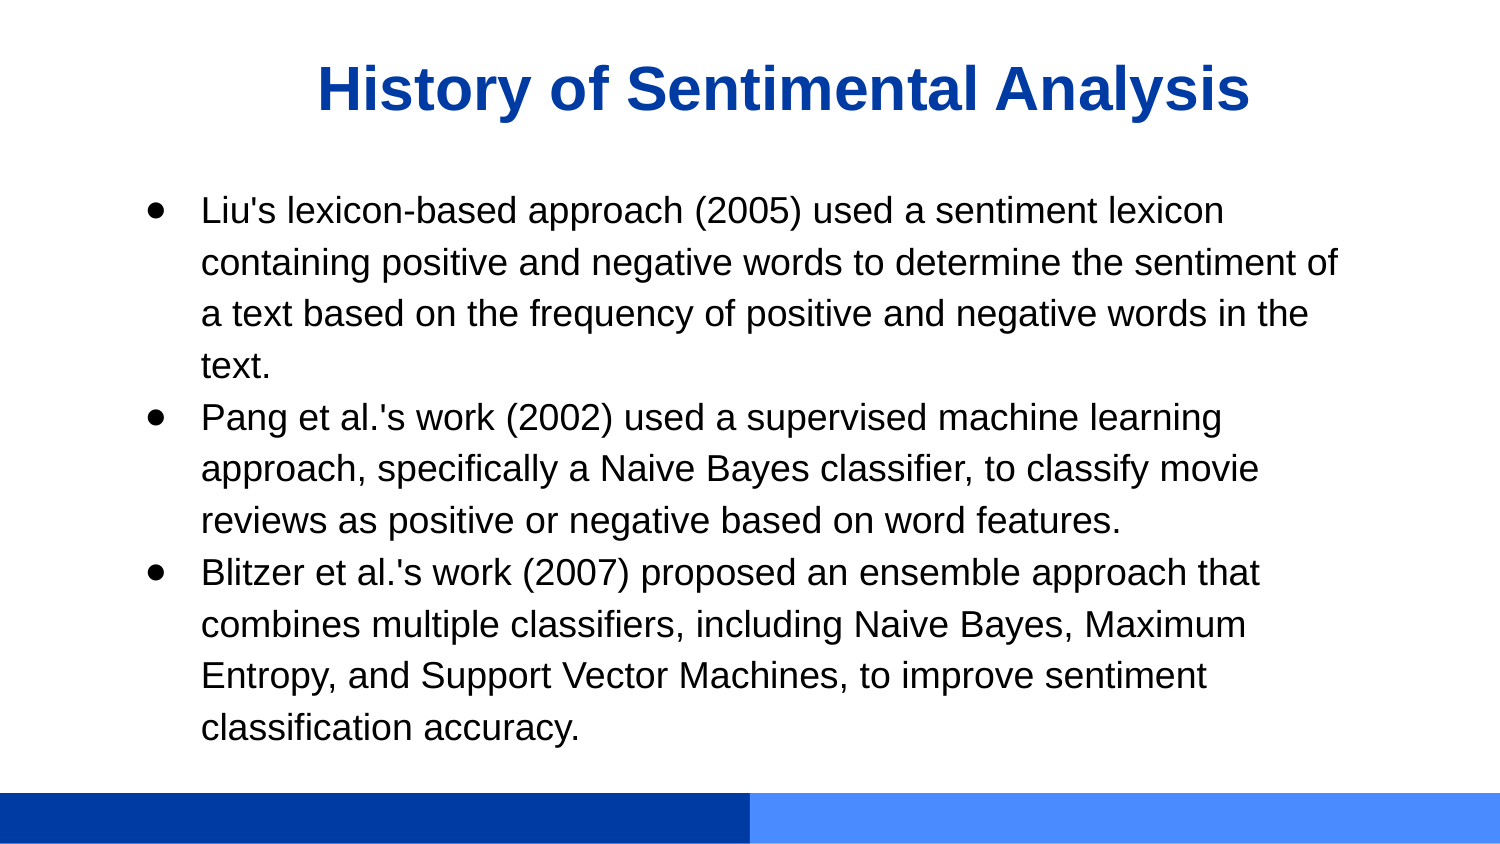

# History of Sentimental Analysis

Liu's lexicon-based approach (2005) used a sentiment lexicon containing positive and negative words to determine the sentiment of a text based on the frequency of positive and negative words in the text.
Pang et al.'s work (2002) used a supervised machine learning approach, specifically a Naive Bayes classifier, to classify movie reviews as positive or negative based on word features.
Blitzer et al.'s work (2007) proposed an ensemble approach that combines multiple classifiers, including Naive Bayes, Maximum Entropy, and Support Vector Machines, to improve sentiment classification accuracy.